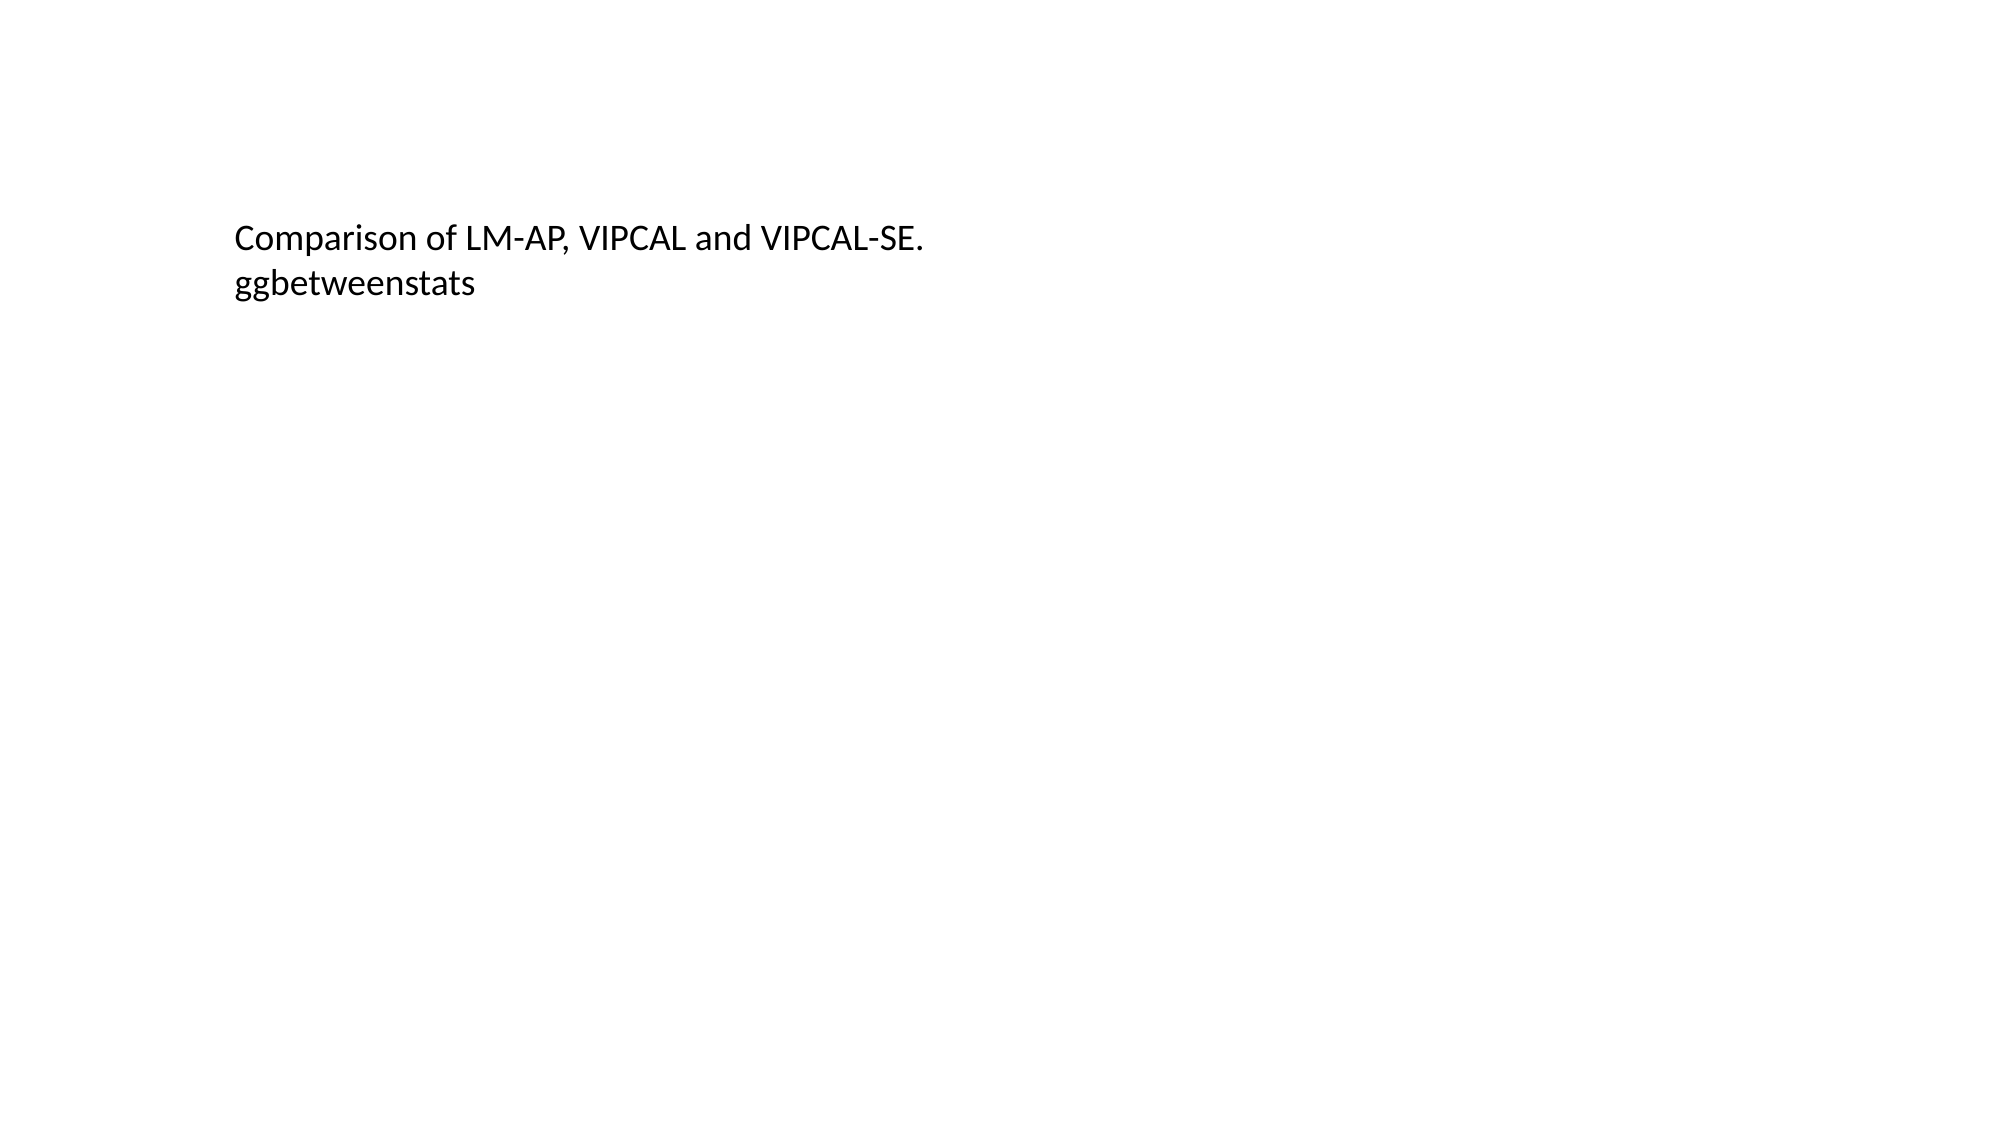

Comparison of LM-AP, VIPCAL and VIPCAL-SE. ggbetweenstats